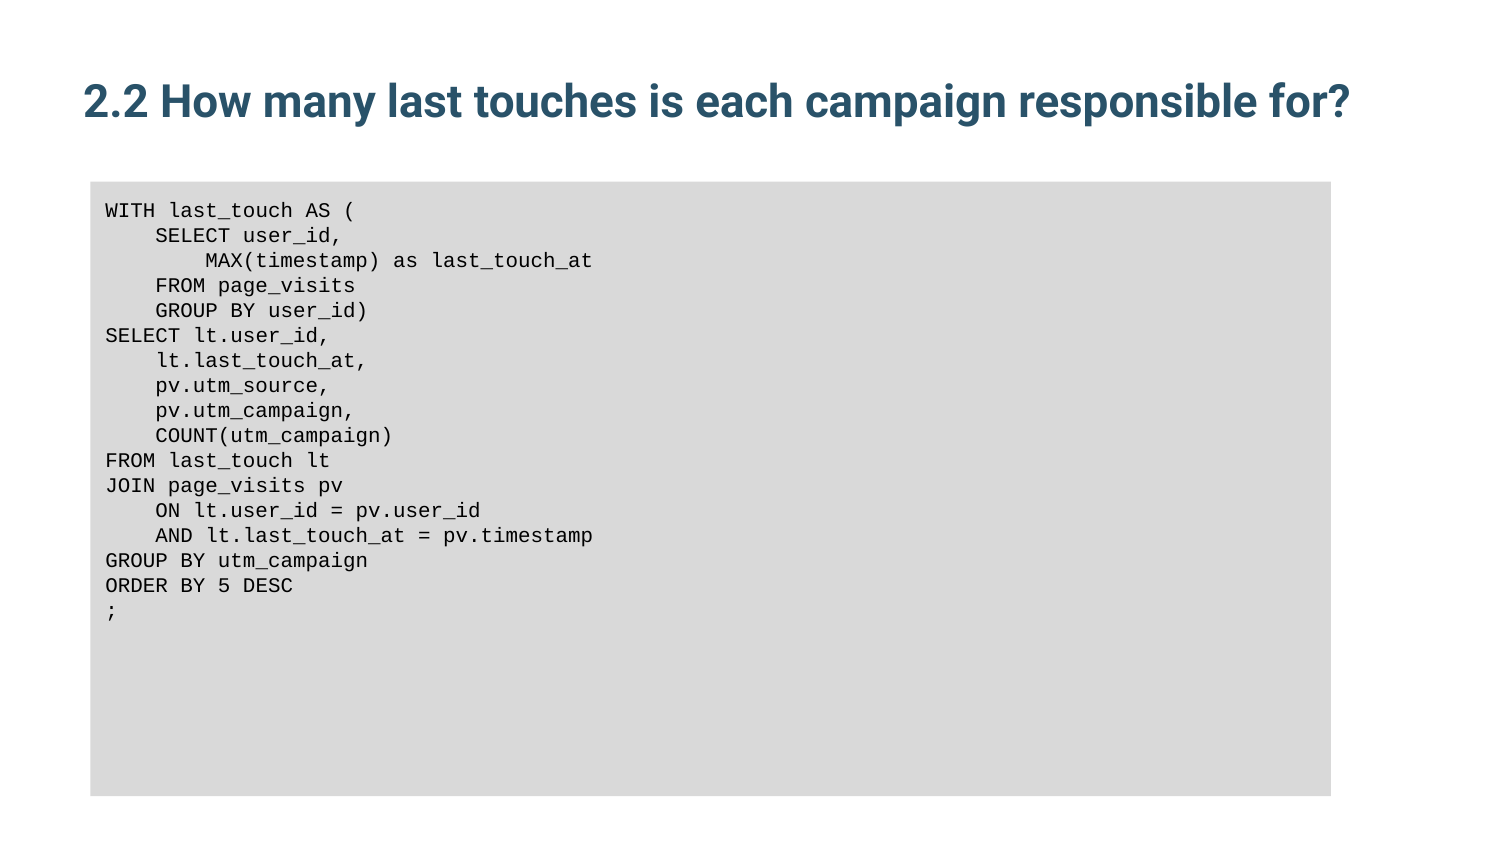

2.2 How many last touches is each campaign responsible for?
WITH last_touch AS (
    SELECT user_id,
        MAX(timestamp) as last_touch_at
    FROM page_visits
    GROUP BY user_id)
SELECT lt.user_id,
    lt.last_touch_at,
    pv.utm_source,
    pv.utm_campaign,
    COUNT(utm_campaign)
FROM last_touch lt
JOIN page_visits pv
    ON lt.user_id = pv.user_id
    AND lt.last_touch_at = pv.timestamp
GROUP BY utm_campaign
ORDER BY 5 DESC
;